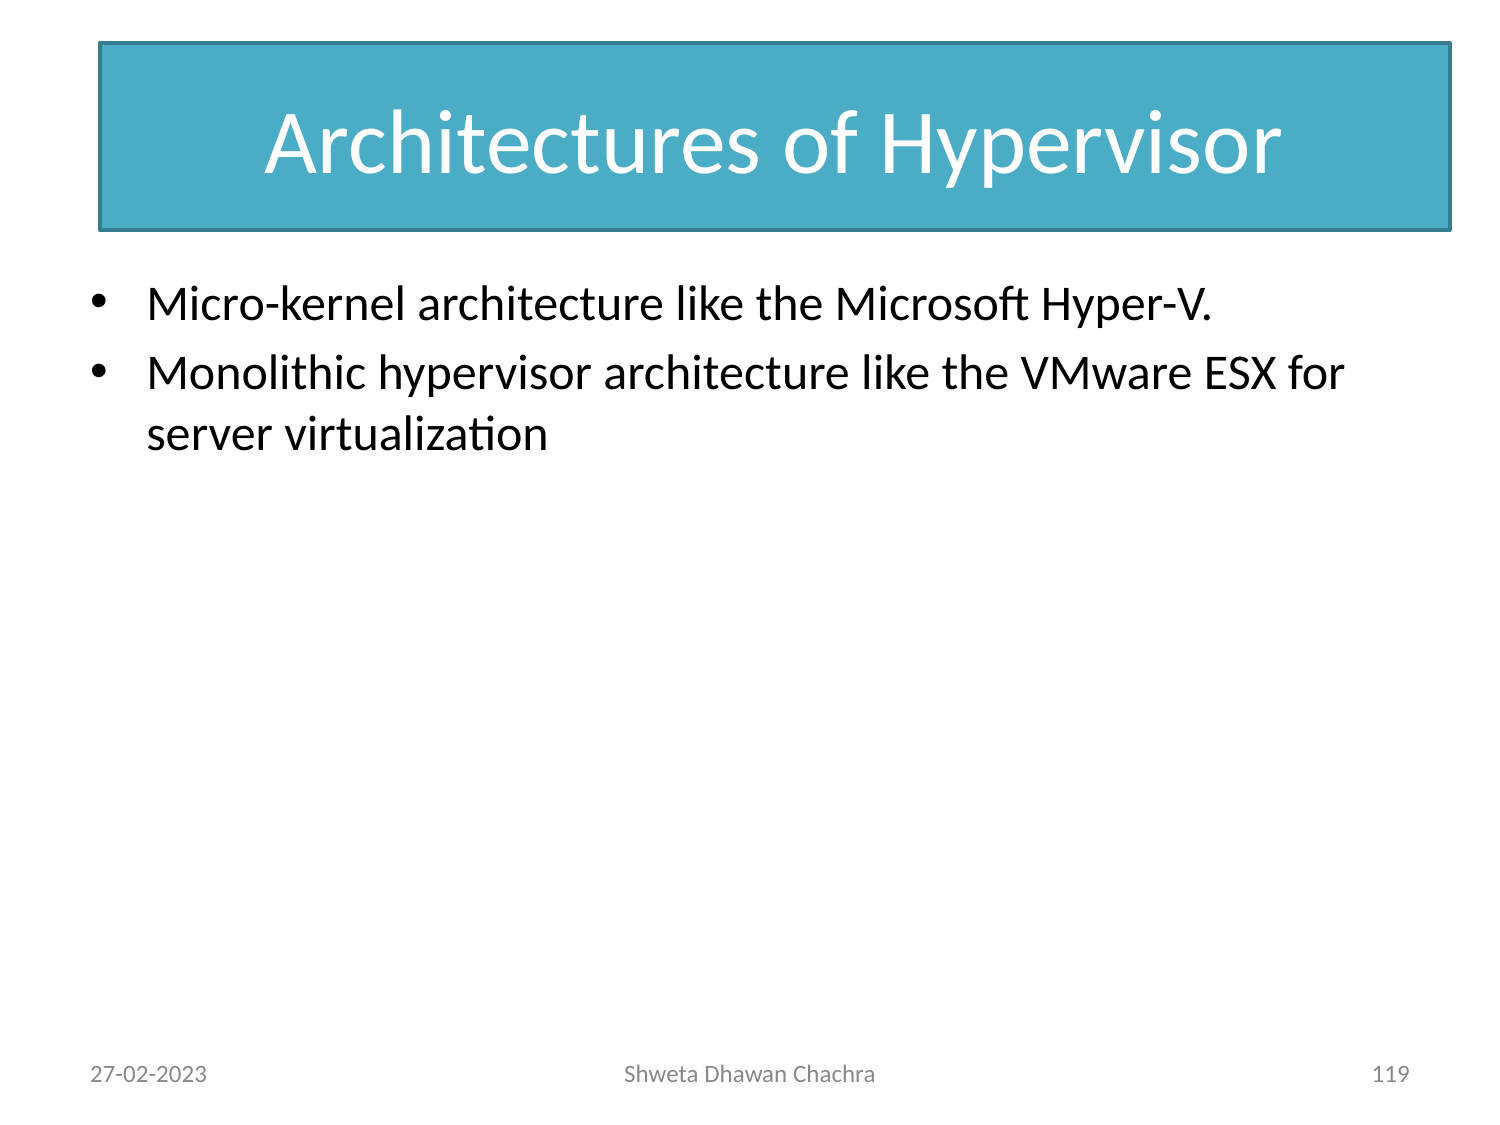

Architectures of Hypervisor
Micro-kernel architecture like the Microsoft Hyper-V.
Monolithic hypervisor architecture like the VMware ESX for server virtualization
27-02-2023
Shweta Dhawan Chachra
119